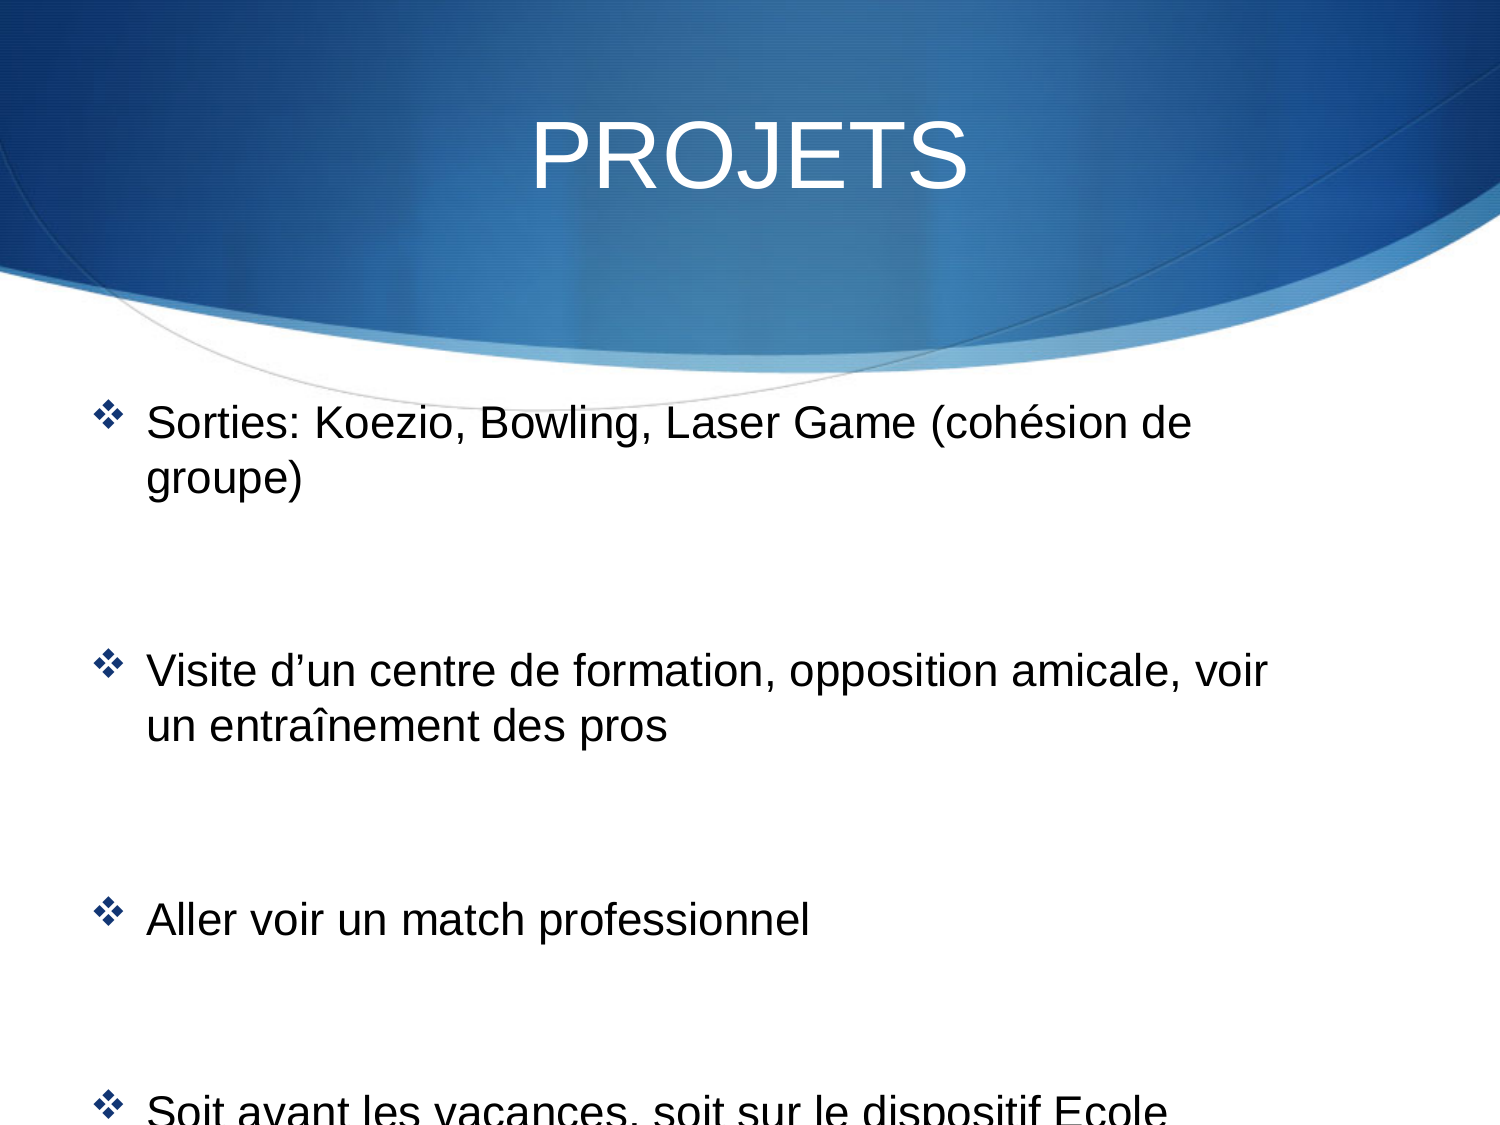

# PROJETS
Sorties: Koezio, Bowling, Laser Game (cohésion de groupe)

Visite d’un centre de formation, opposition amicale, voir un entraînement des pros

Aller voir un match professionnel

Soit avant les vacances, soit sur le dispositif Ecole Ouverte